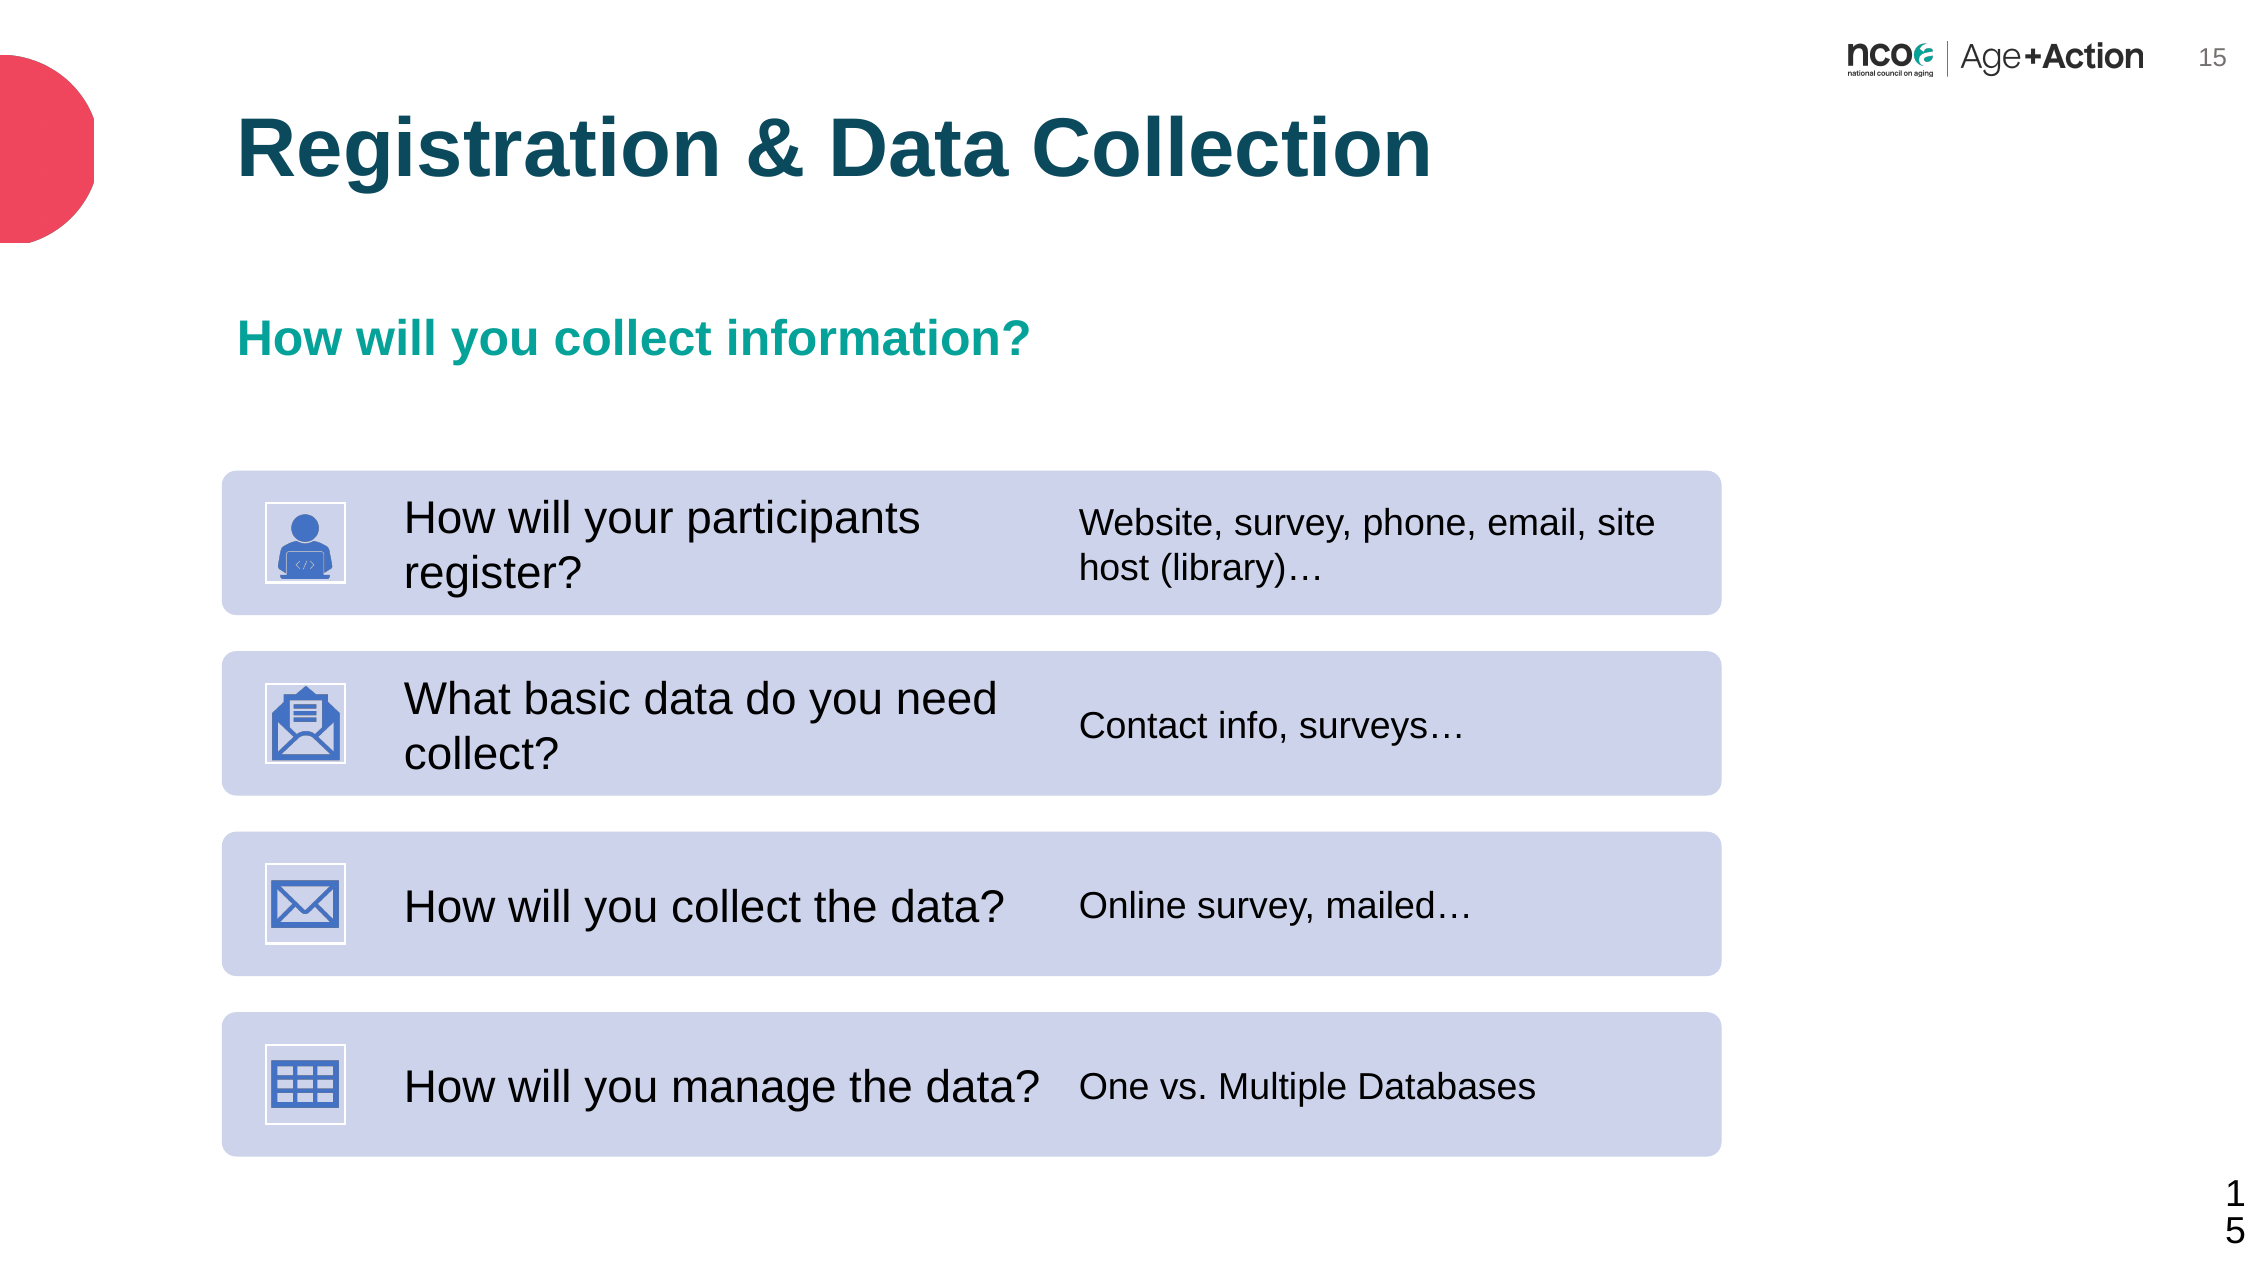

Registration & Data Collection
How will you collect information?

How will your participants register?

Website, survey, phone, email, site host (library)…

What basic data do you need collect?

Contact info, surveys…

How will you collect the data?

Online survey, mailed…

How will you manage the data?

One vs. Multiple Databases

15